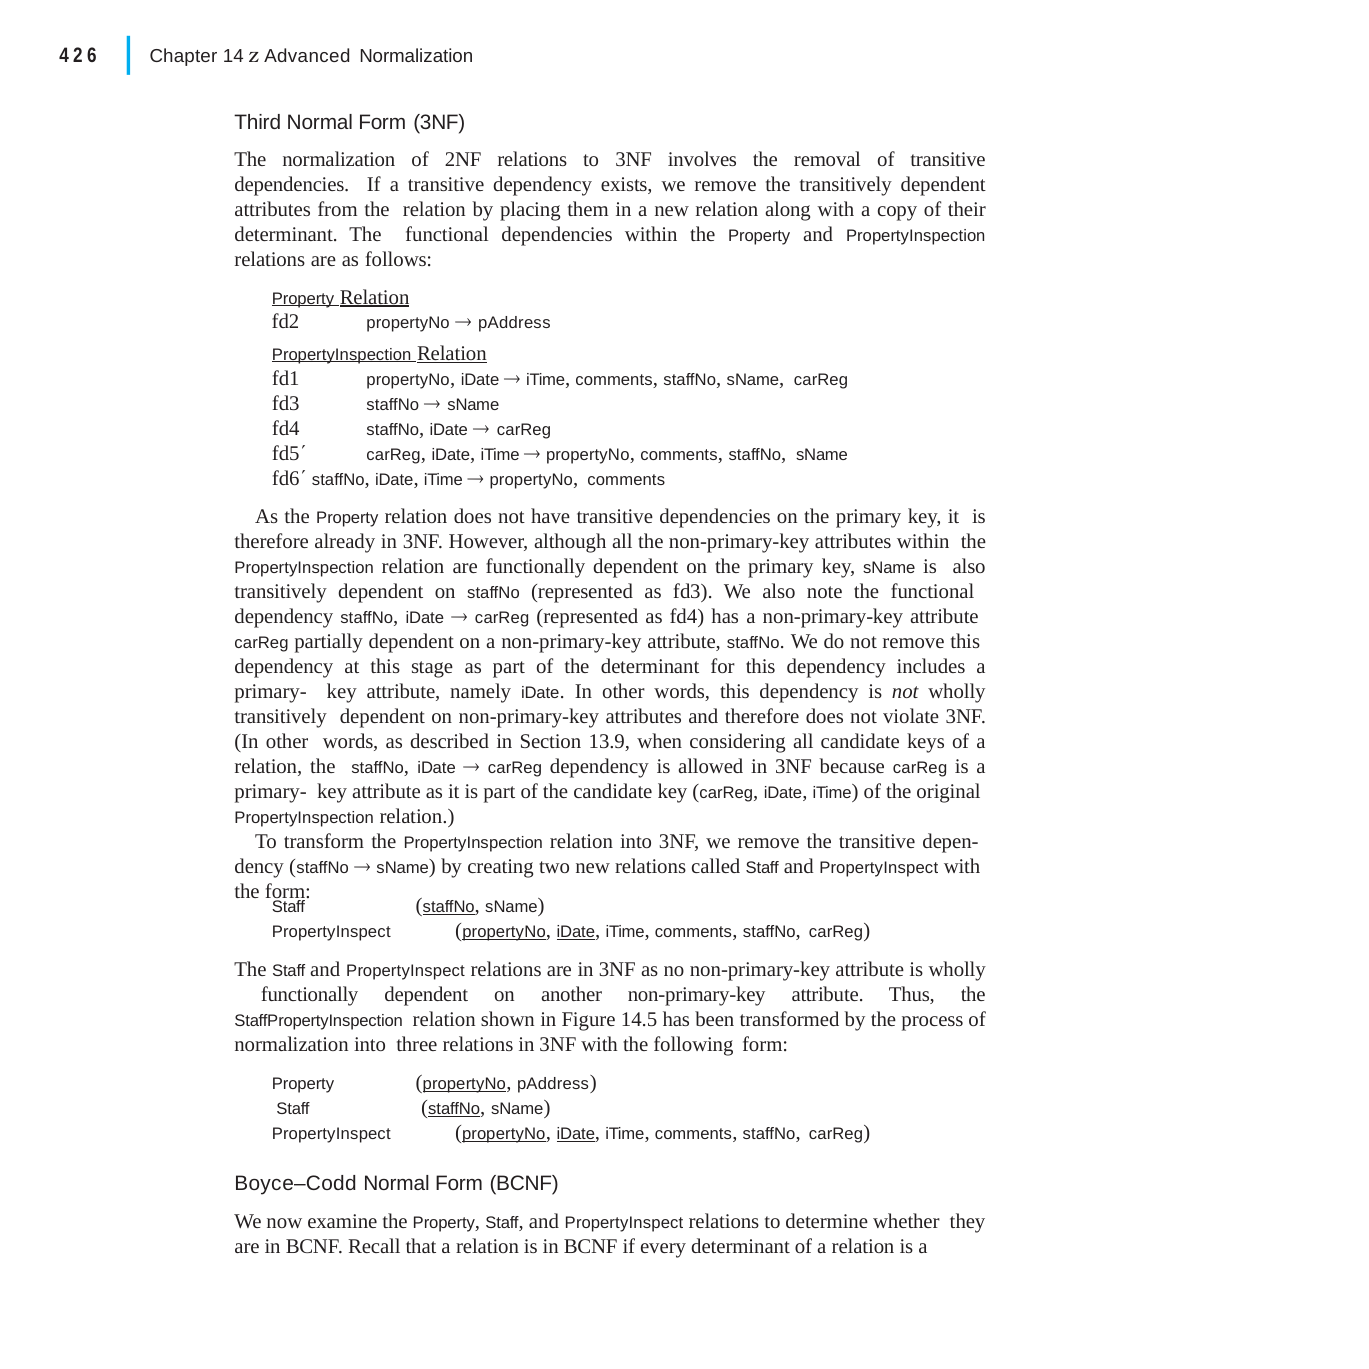

|
426
Chapter 14 z Advanced Normalization
Third Normal Form (3NF)
The normalization of 2NF relations to 3NF involves the removal of transitive dependencies.  If a transitive dependency exists, we remove the transitively dependent attributes from the  relation by placing them in a new relation along with a copy of their determinant. The  functional dependencies within the Property and PropertyInspection relations are as follows:
Property Relation
fd2	propertyNo → pAddress
PropertyInspection Relation
fd1	propertyNo, iDate → iTime, comments, staffNo, sName, carReg
fd3	staffNo → sName
fd4	staffNo, iDate → carReg
fd5′	carReg, iDate, iTime → propertyNo, comments, staffNo, sName
fd6′ staffNo, iDate, iTime → propertyNo, comments
As the Property relation does not have transitive dependencies on the primary key, it  is therefore already in 3NF. However, although all the non-primary-key attributes within  the PropertyInspection relation are functionally dependent on the primary key, sName is  also transitively dependent on staffNo (represented as fd3). We also note the functional  dependency staffNo, iDate → carReg (represented as fd4) has a non-primary-key attribute  carReg partially dependent on a non-primary-key attribute, staffNo. We do not remove this  dependency at this stage as part of the determinant for this dependency includes a primary-  key attribute, namely iDate. In other words, this dependency is not wholly transitively  dependent on non-primary-key attributes and therefore does not violate 3NF. (In other  words, as described in Section 13.9, when considering all candidate keys of a relation, the  staffNo, iDate → carReg dependency is allowed in 3NF because carReg is a primary-  key attribute as it is part of the candidate key (carReg, iDate, iTime) of the original  PropertyInspection relation.)
To transform the PropertyInspection relation into 3NF, we remove the transitive depen-  dency (staffNo → sName) by creating two new relations called Staff and PropertyInspect with  the form:
(staffNo, sName)
Staff
PropertyInspect	(propertyNo, iDate, iTime, comments, staffNo, carReg)
The Staff and PropertyInspect relations are in 3NF as no non-primary-key attribute is wholly  functionally dependent on another non-primary-key attribute. Thus, the StaffPropertyInspection  relation shown in Figure 14.5 has been transformed by the process of normalization into  three relations in 3NF with the following form:
Property  Staff
(propertyNo, pAddress)  (staffNo, sName)
PropertyInspect	(propertyNo, iDate, iTime, comments, staffNo, carReg)

Boyce–Codd Normal Form (BCNF)
We now examine the Property, Staff, and PropertyInspect relations to determine whether  they are in BCNF. Recall that a relation is in BCNF if every determinant of a relation is a